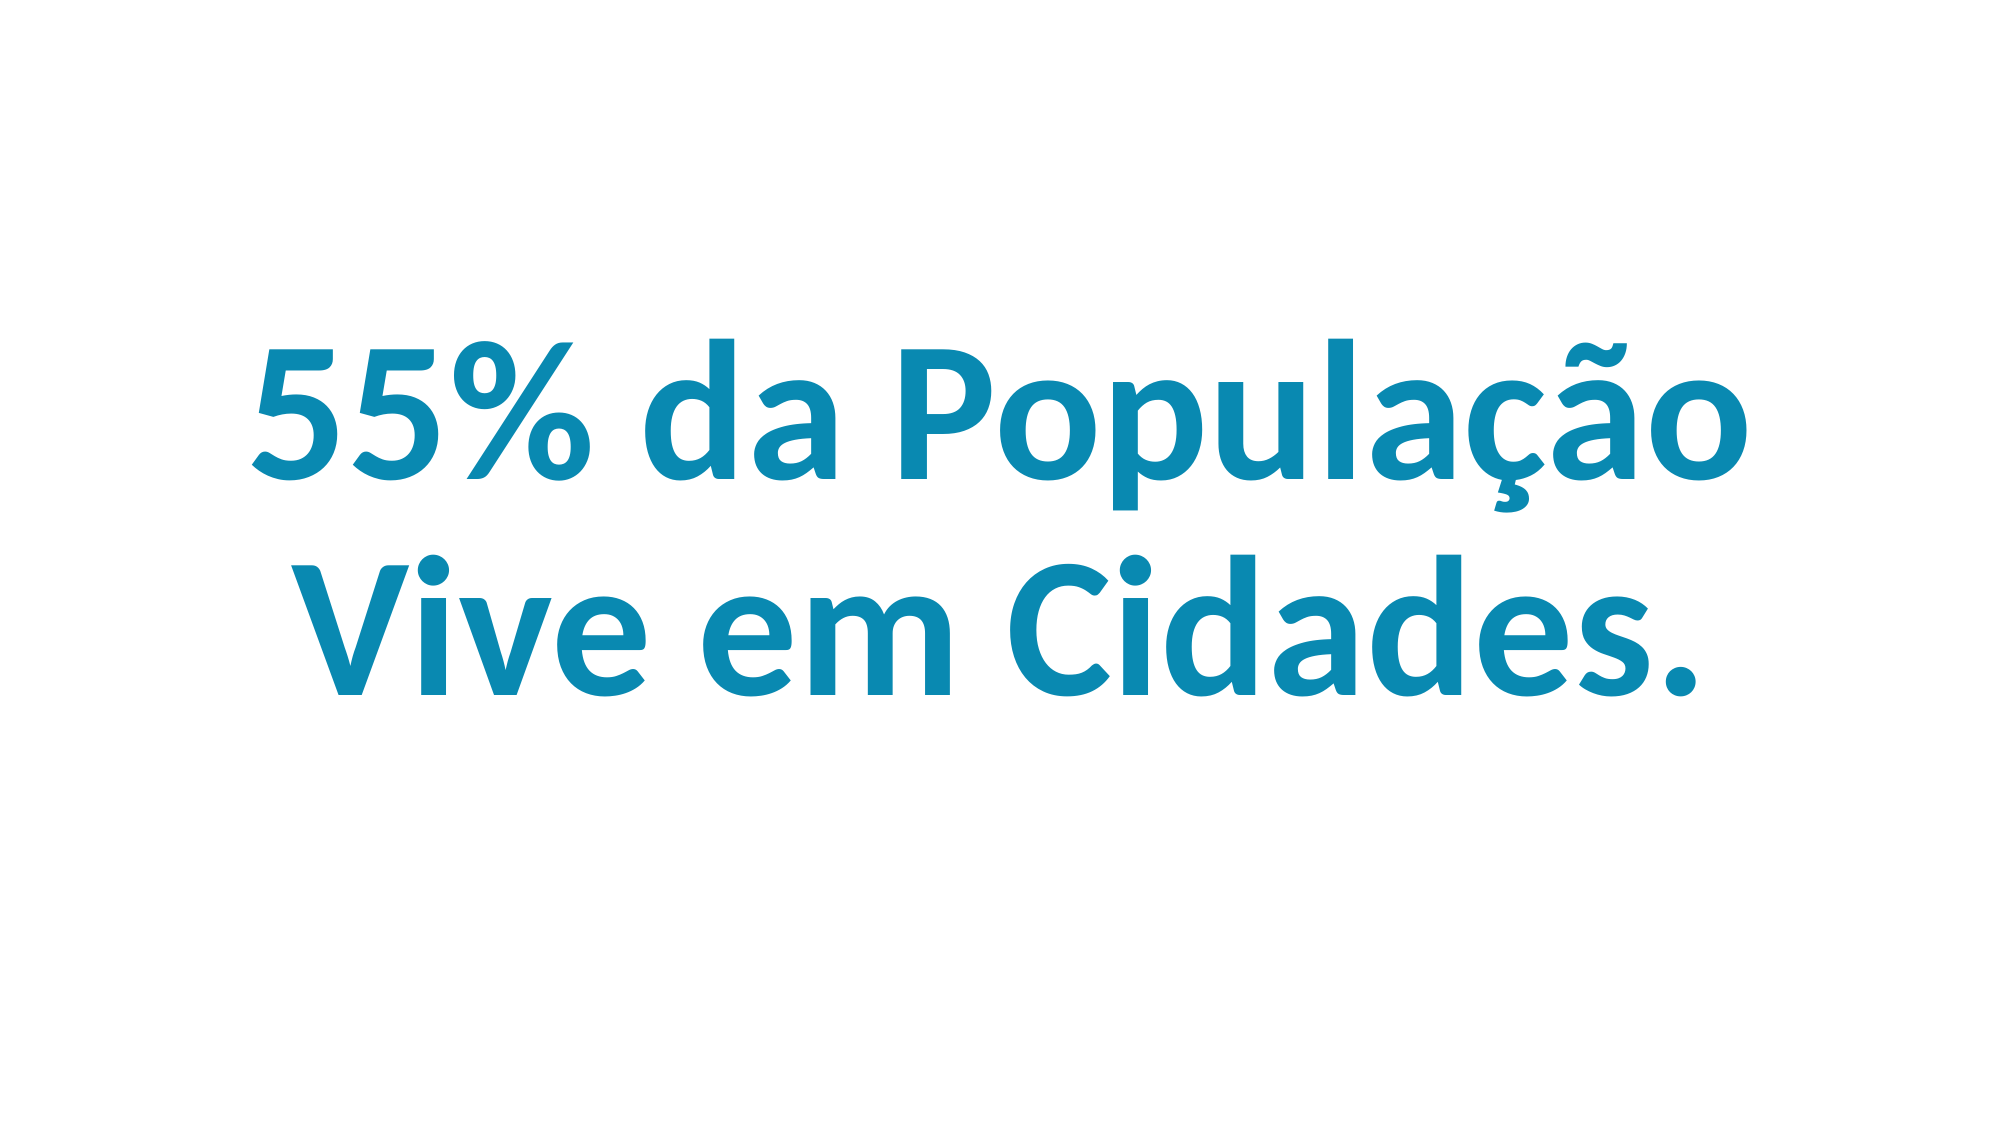

#
55% da População Vive em Cidades.